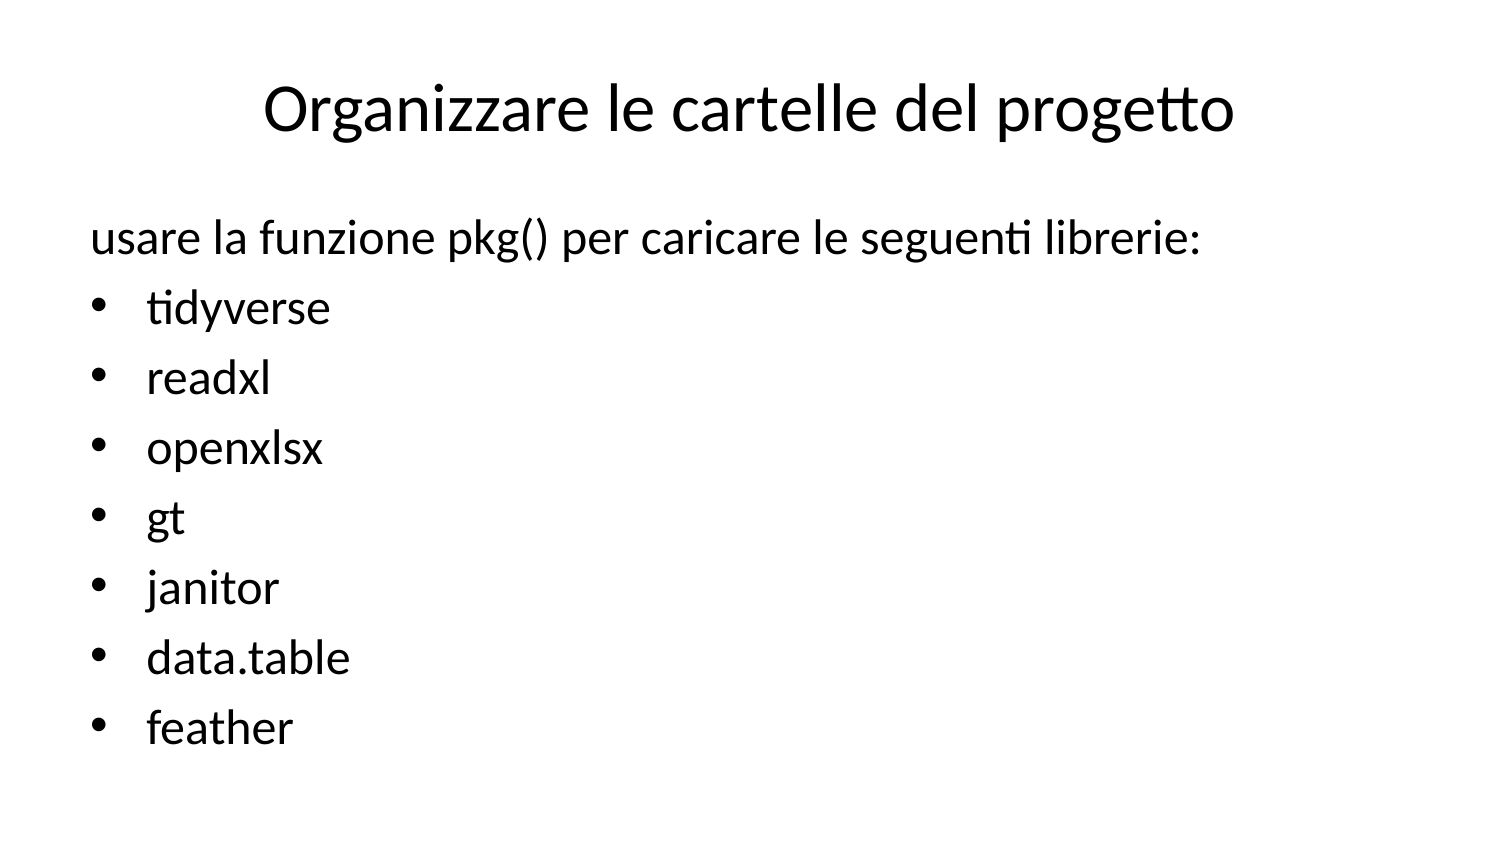

# Organizzare le cartelle del progetto
usare la funzione pkg() per caricare le seguenti librerie:
tidyverse
readxl
openxlsx
gt
janitor
data.table
feather